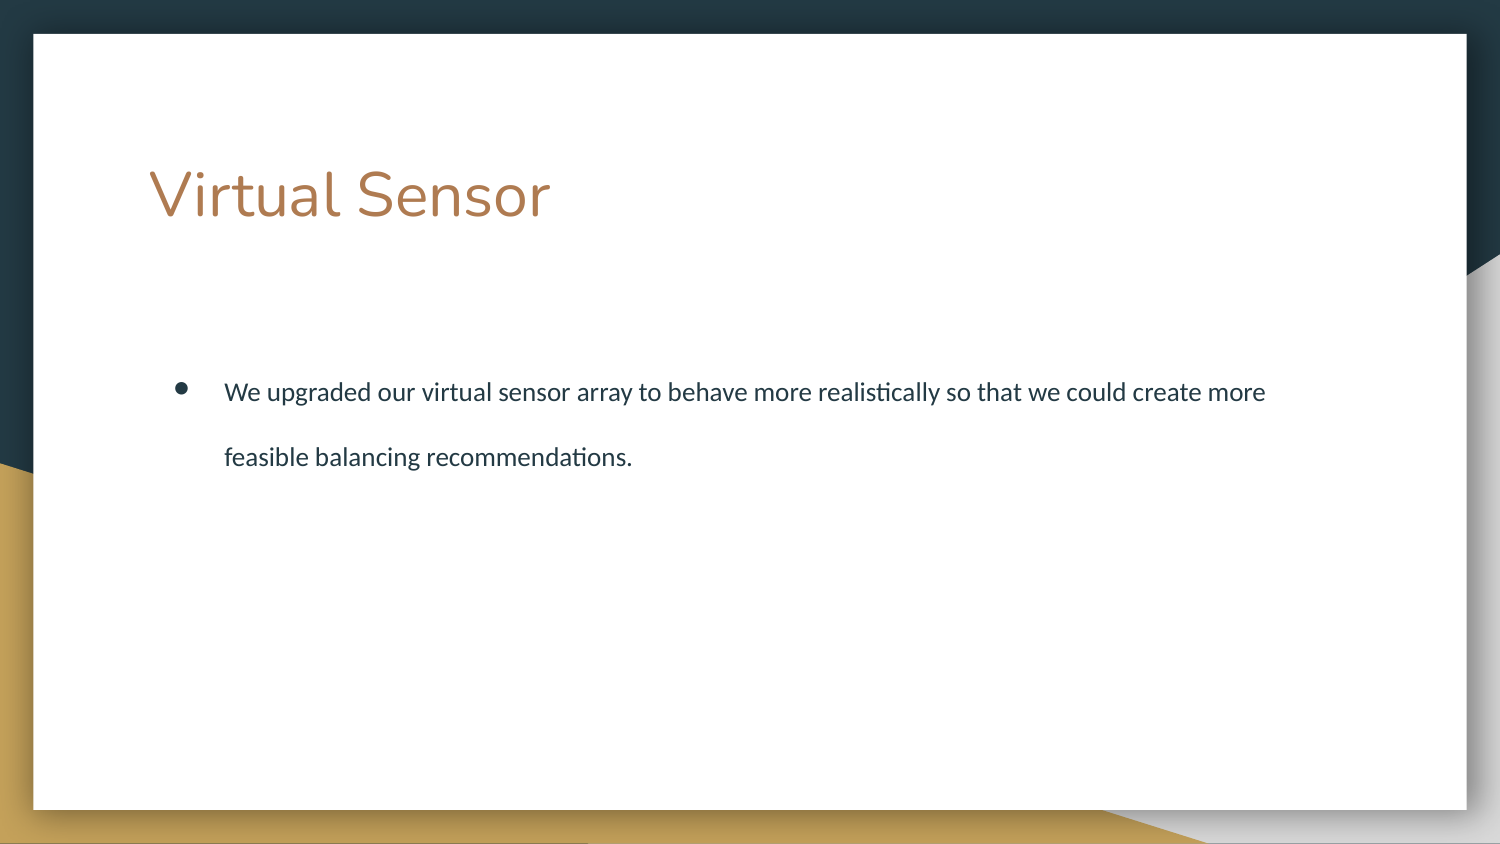

# Virtual Sensor
We upgraded our virtual sensor array to behave more realistically so that we could create more feasible balancing recommendations.